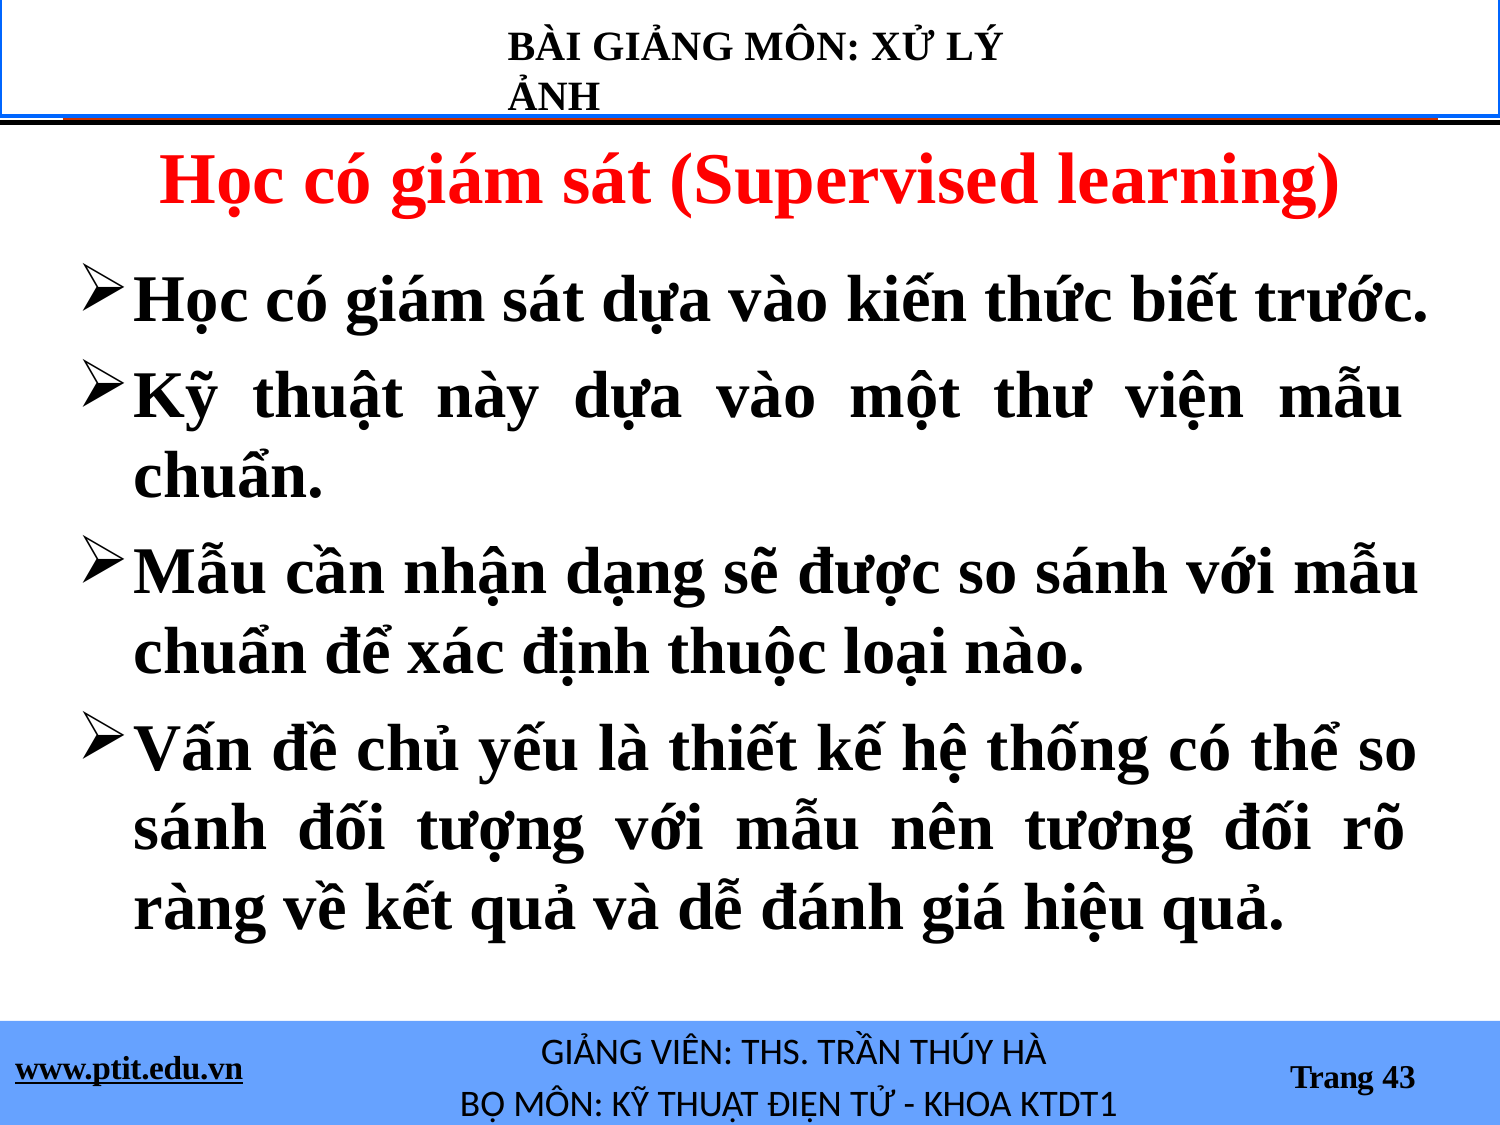

BÀI GIẢNG MÔN: XỬ LÝ ẢNH
# Học có giám sát (Supervised learning)
Học có giám sát dựa vào kiến thức biết trước.
Kỹ thuật này dựa vào một thư viện mẫu  chuẩn.
Mẫu cần nhận dạng sẽ được so sánh với mẫu  chuẩn để xác định thuộc loại nào.
Vấn đề chủ yếu là thiết kế hệ thống có thể so  sánh đối tượng với mẫu nên tương đối rõ  ràng về kết quả và dễ đánh giá hiệu quả.

GIẢNG VIÊN: THS. TRẦN THÚY HÀ
BỘ MÔN: KỸ THUẬT ĐIỆN TỬ - KHOA KTDT1
www.ptit.edu.vn
Trang 43